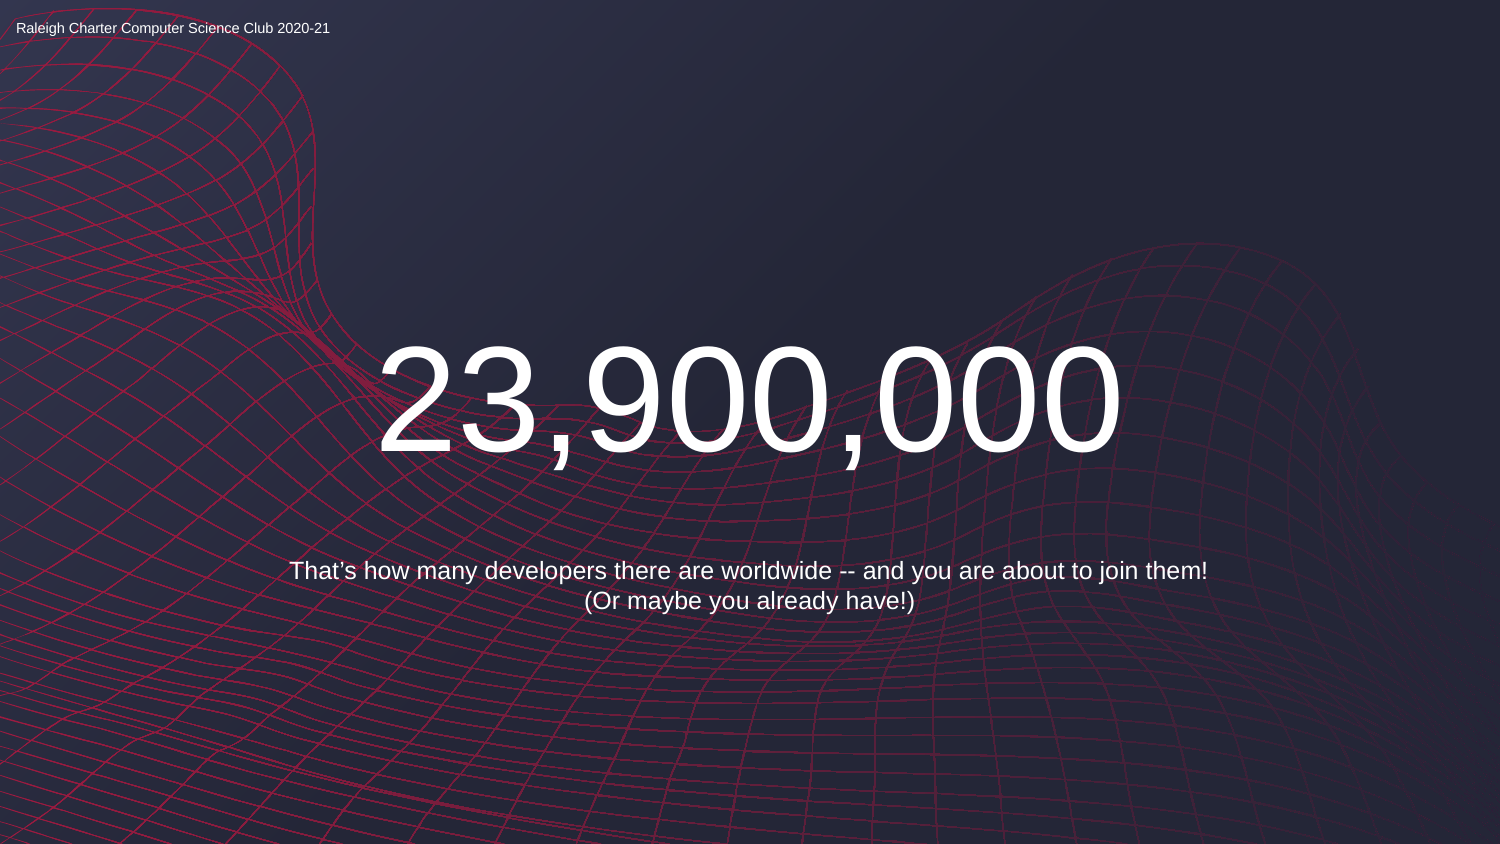

# 23,900,000
That’s how many developers there are worldwide -- and you are about to join them!
(Or maybe you already have!)